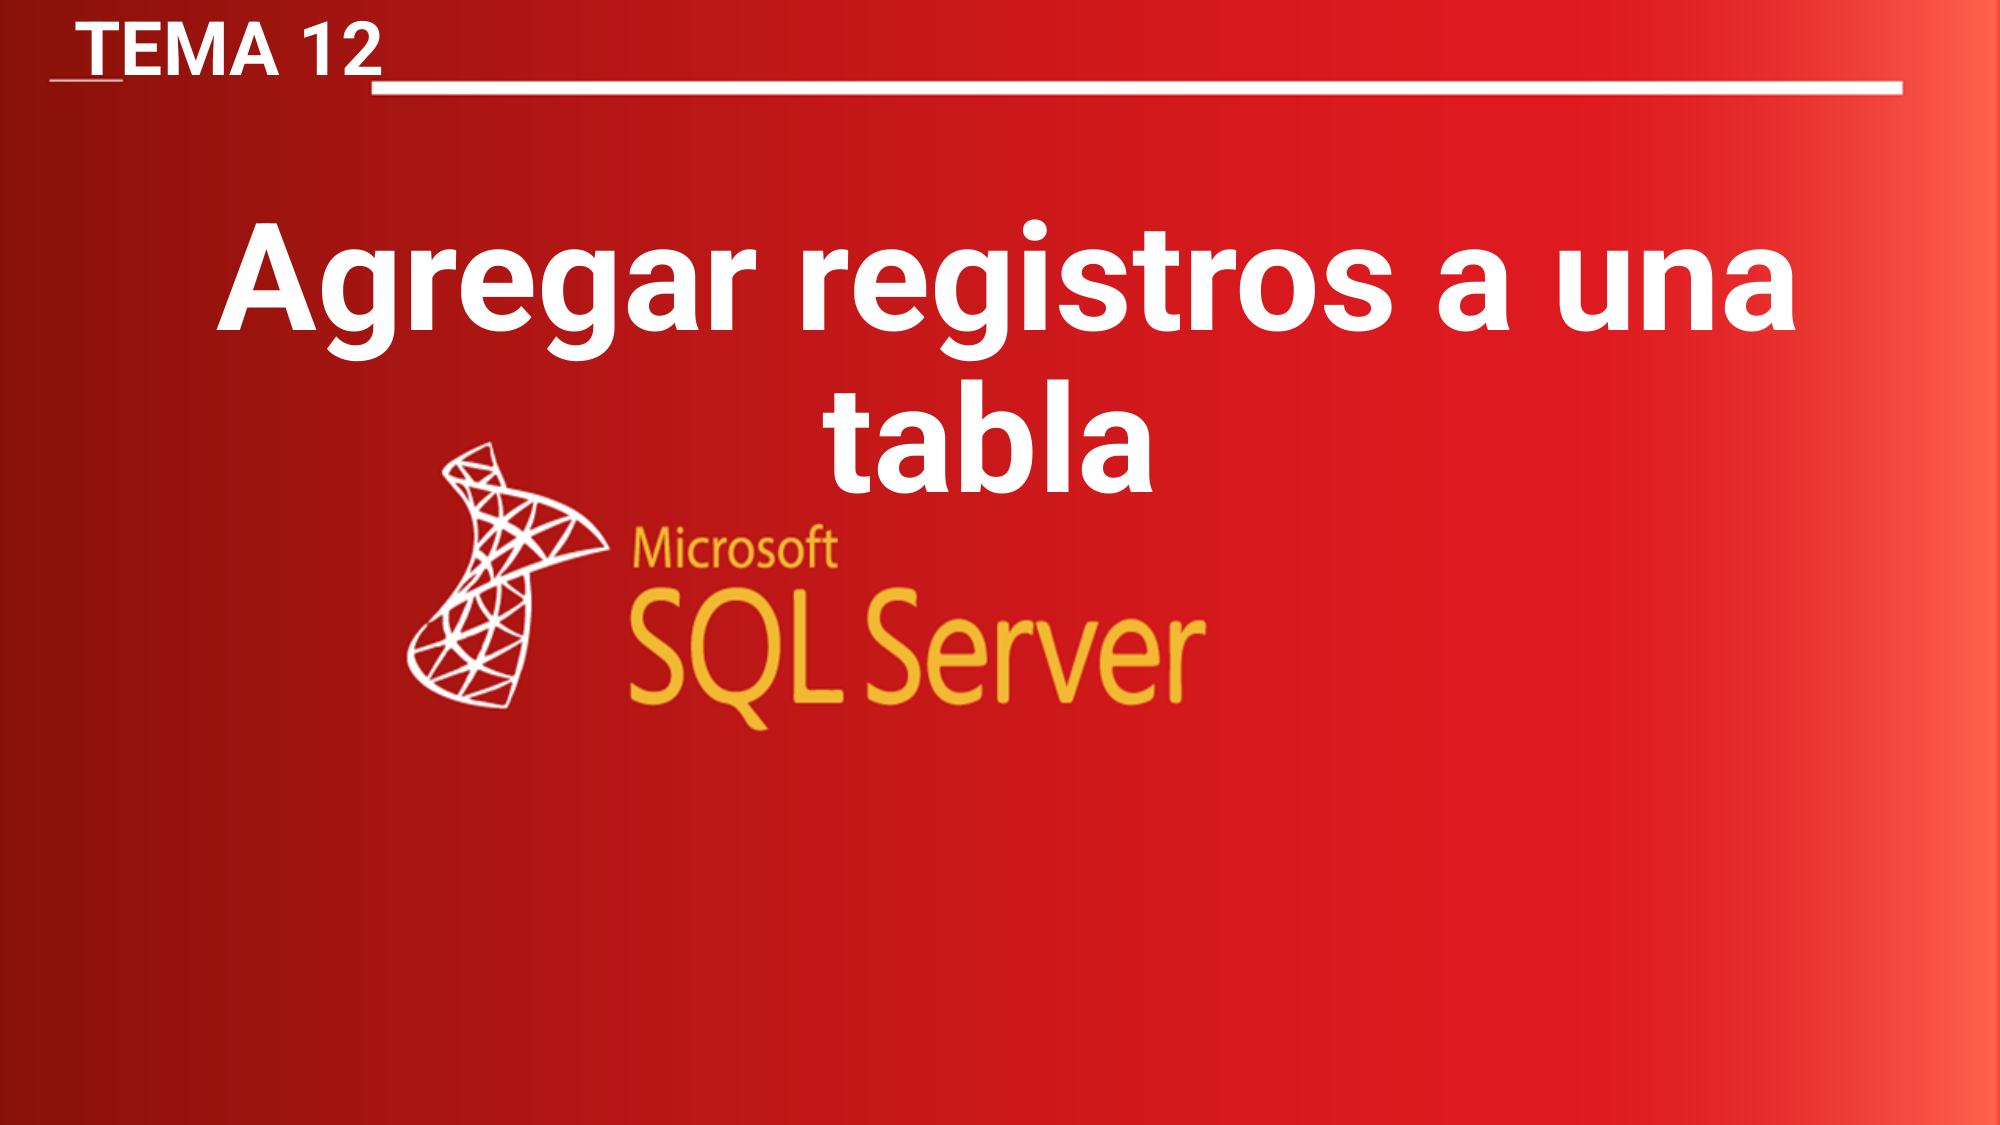

TEMA 12
Agregar registros a una tabla